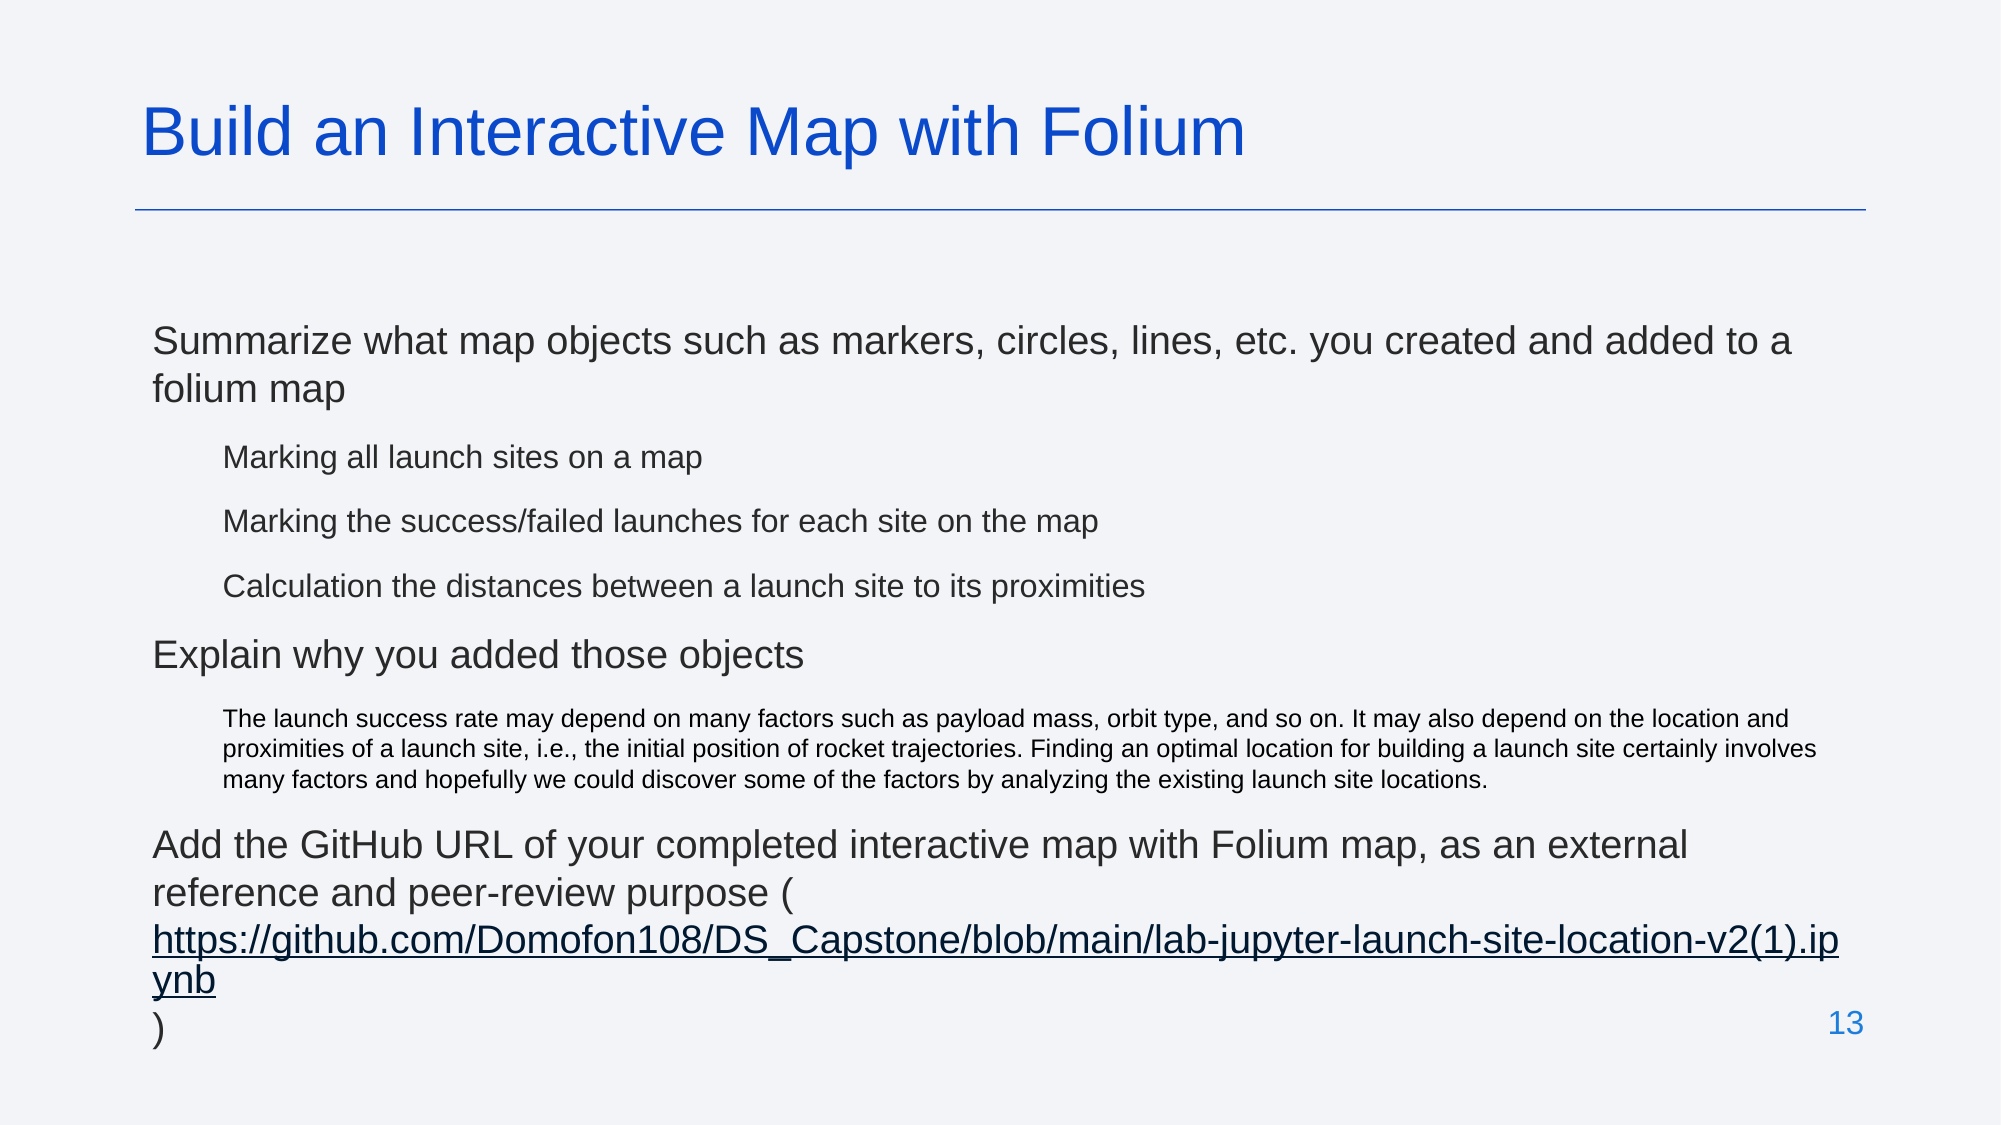

Build an Interactive Map with Folium
Summarize what map objects such as markers, circles, lines, etc. you created and added to a folium map
Marking all launch sites on a map
Marking the success/failed launches for each site on the map
Calculation the distances between a launch site to its proximities
Explain why you added those objects
The launch success rate may depend on many factors such as payload mass, orbit type, and so on. It may also depend on the location and proximities of a launch site, i.e., the initial position of rocket trajectories. Finding an optimal location for building a launch site certainly involves many factors and hopefully we could discover some of the factors by analyzing the existing launch site locations.
Add the GitHub URL of your completed interactive map with Folium map, as an external reference and peer-review purpose (https://github.com/Domofon108/DS_Capstone/blob/main/lab-jupyter-launch-site-location-v2(1).ipynb)

13